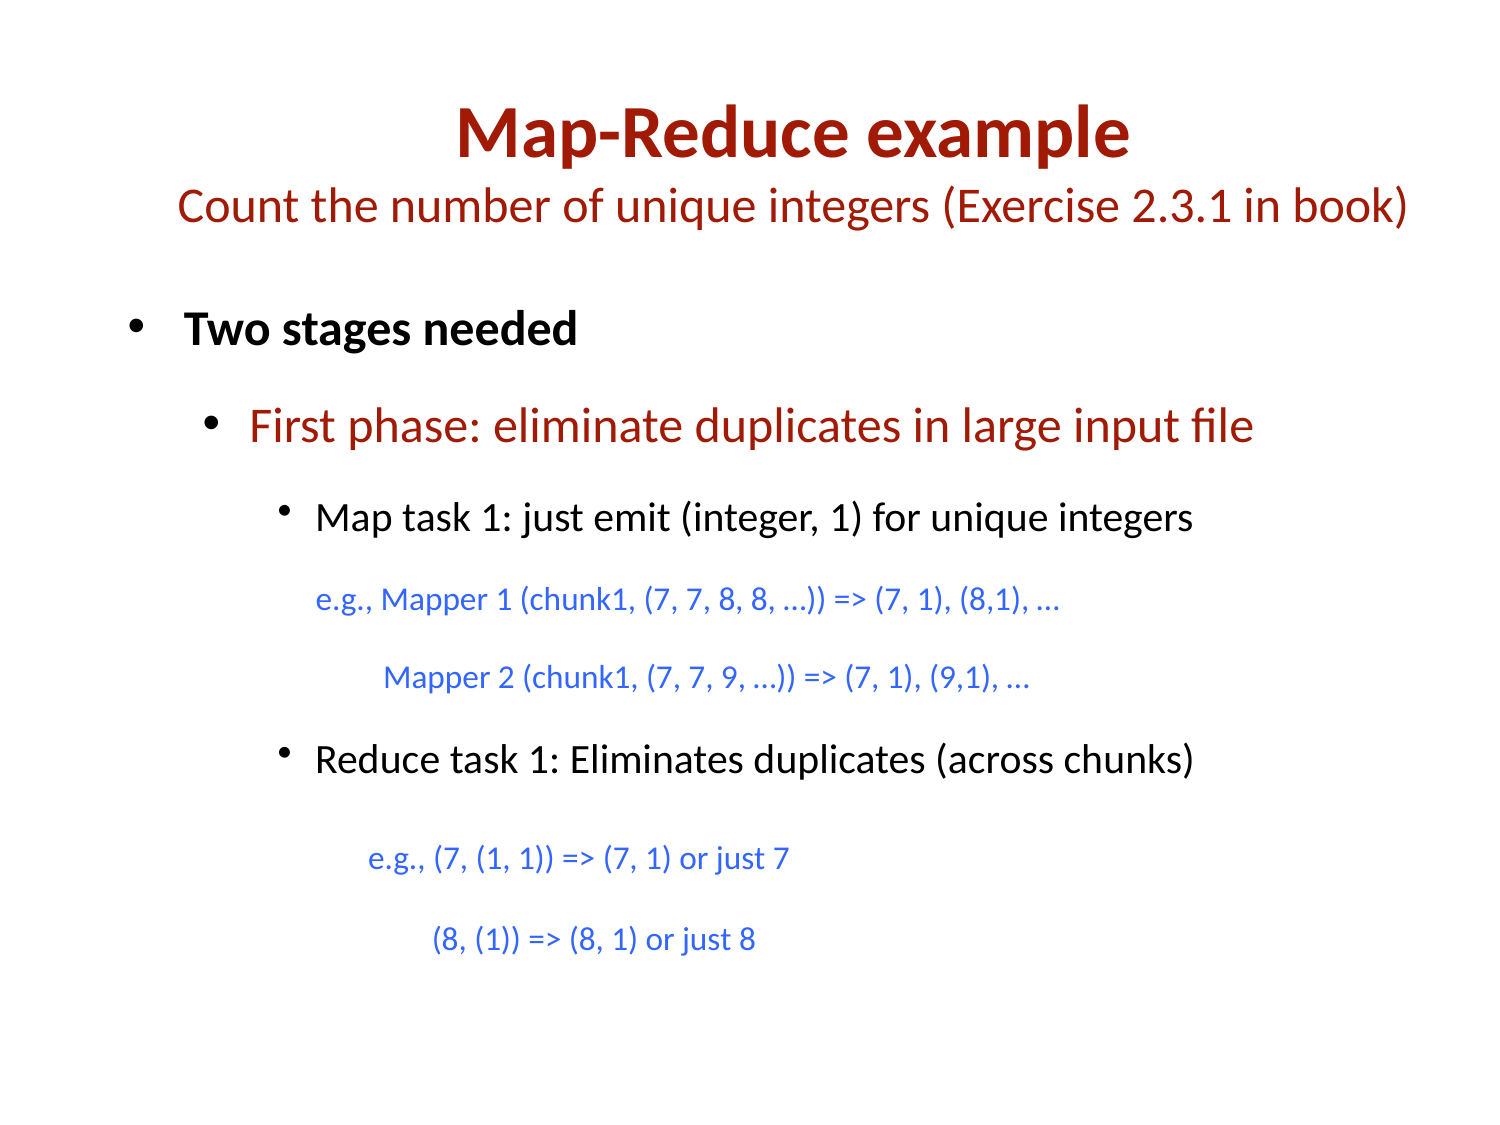

Map-Reduce example
Count the number of unique integers (Exercise 2.3.1 in book)
Two stages needed
First phase: eliminate duplicates in large input file
Map task 1: just emit (integer, 1) for unique integers
	e.g., Mapper 1 (chunk1, (7, 7, 8, 8, …)) => (7, 1), (8,1), …
	         Mapper 2 (chunk1, (7, 7, 9, …)) => (7, 1), (9,1), …
Reduce task 1: Eliminates duplicates (across chunks)
		   e.g., (7, (1, 1)) => (7, 1) or just 7
		             (8, (1)) => (8, 1) or just 8